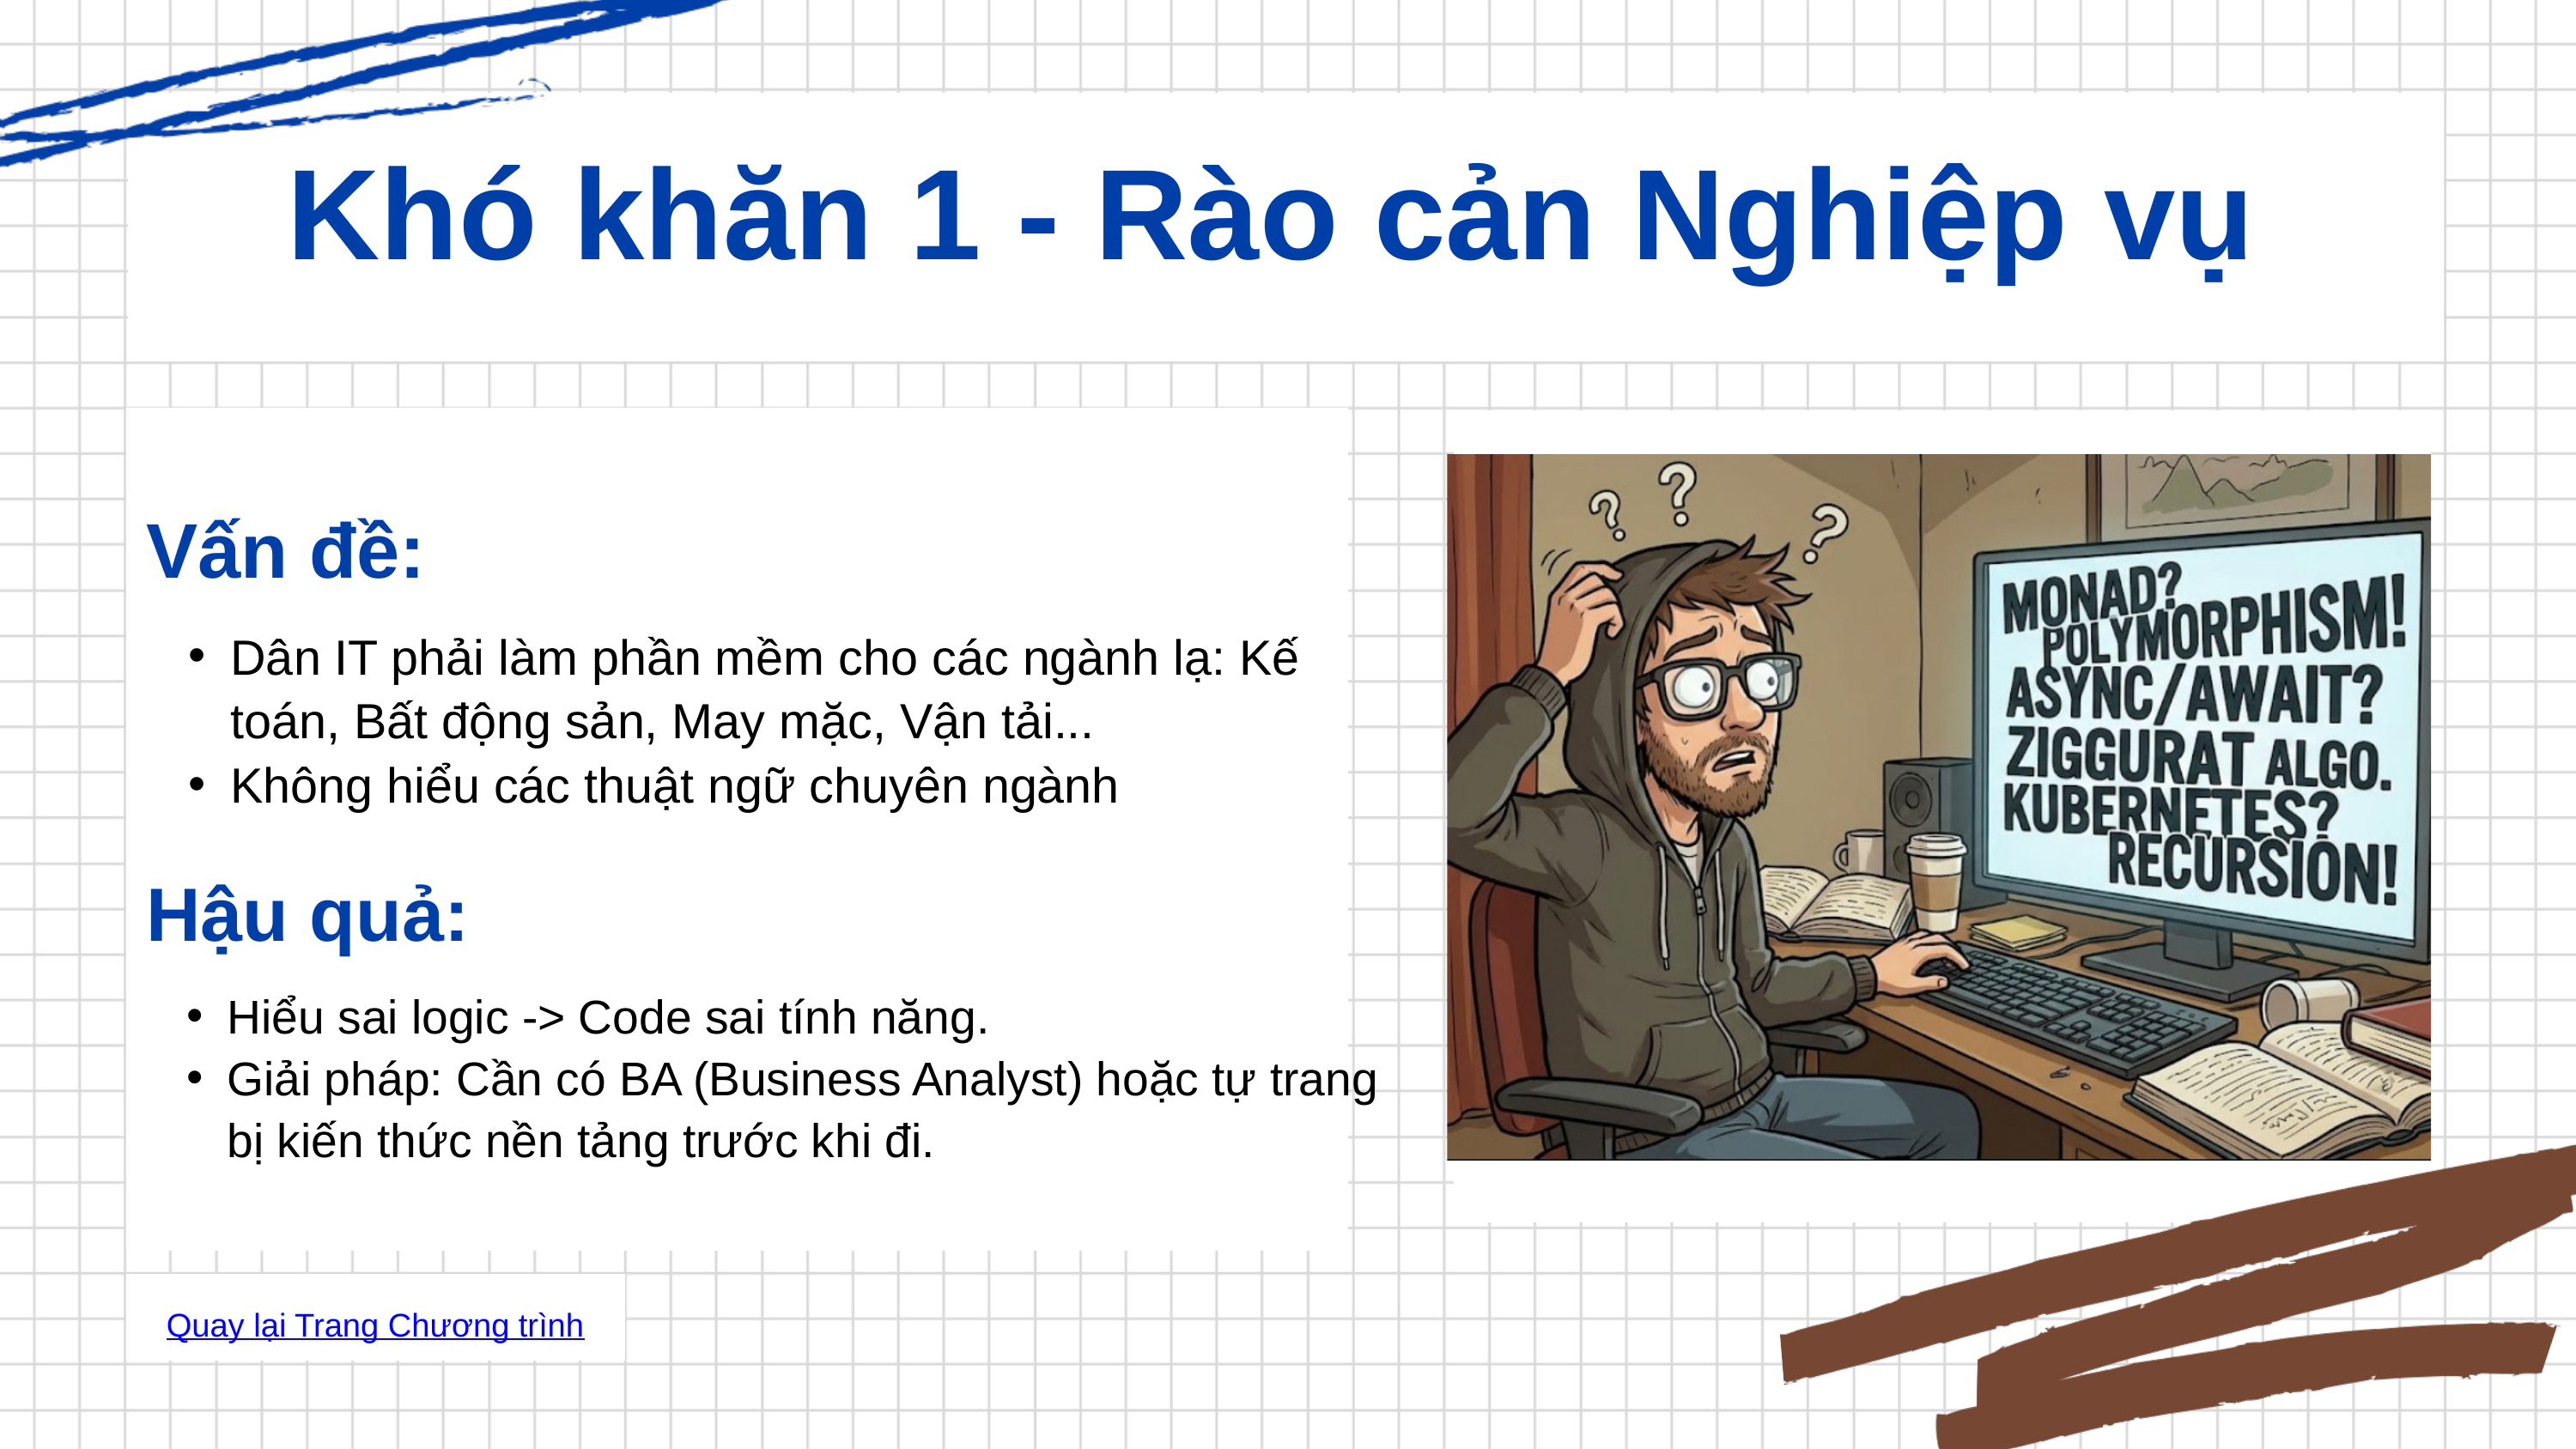

Khó khăn 1 - Rào cản Nghiệp vụ

Vấn đề:
Dân IT phải làm phần mềm cho các ngành lạ: Kế toán, Bất động sản, May mặc, Vận tải...
Không hiểu các thuật ngữ chuyên ngành
Hậu quả:
Hiểu sai logic -> Code sai tính năng.
Giải pháp: Cần có BA (Business Analyst) hoặc tự trang bị kiến thức nền tảng trước khi đi.

Quay lại Trang Chương trình